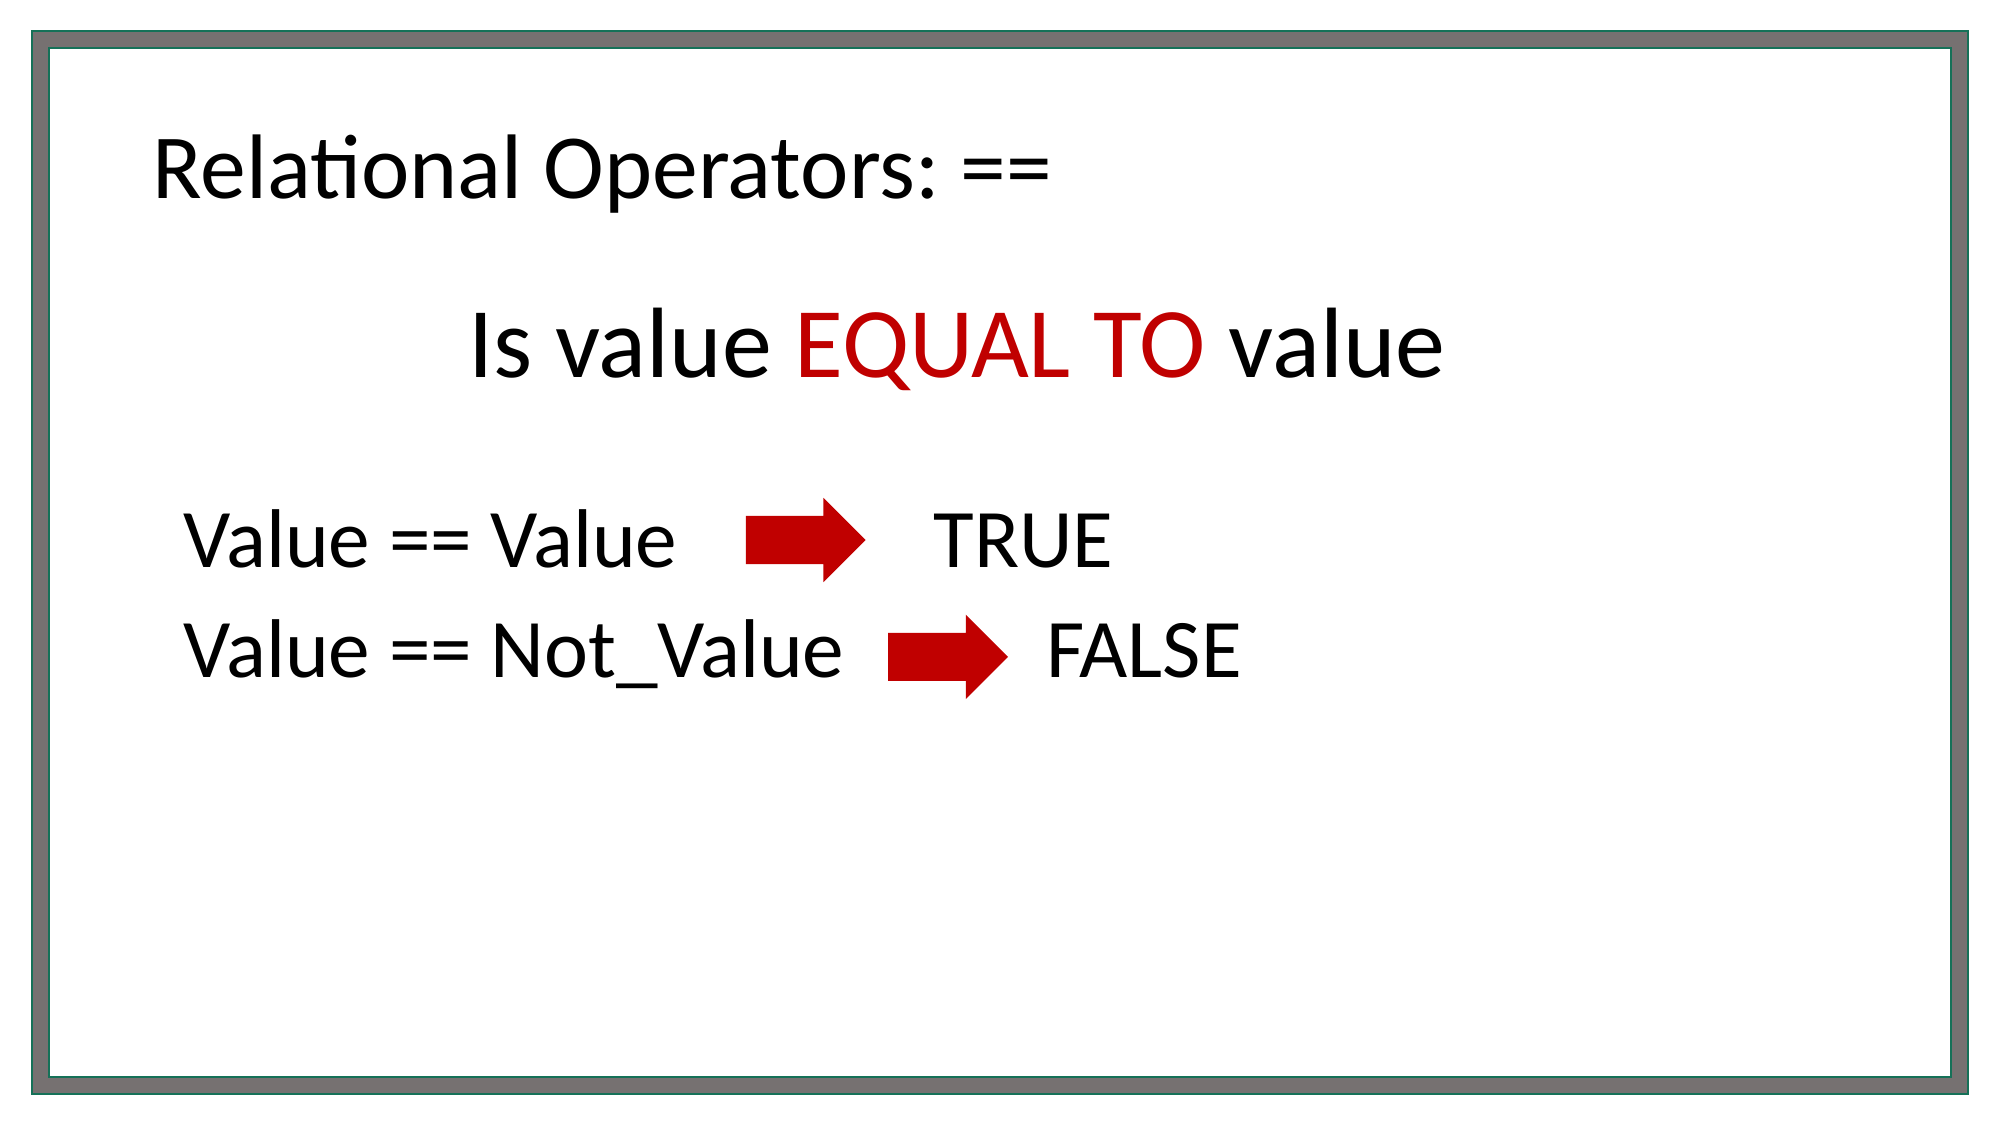

# Relational Operators: ==
Is value EQUAL TO value

Value == Value  		TRUE
Value == Not_Value 	      FALSE